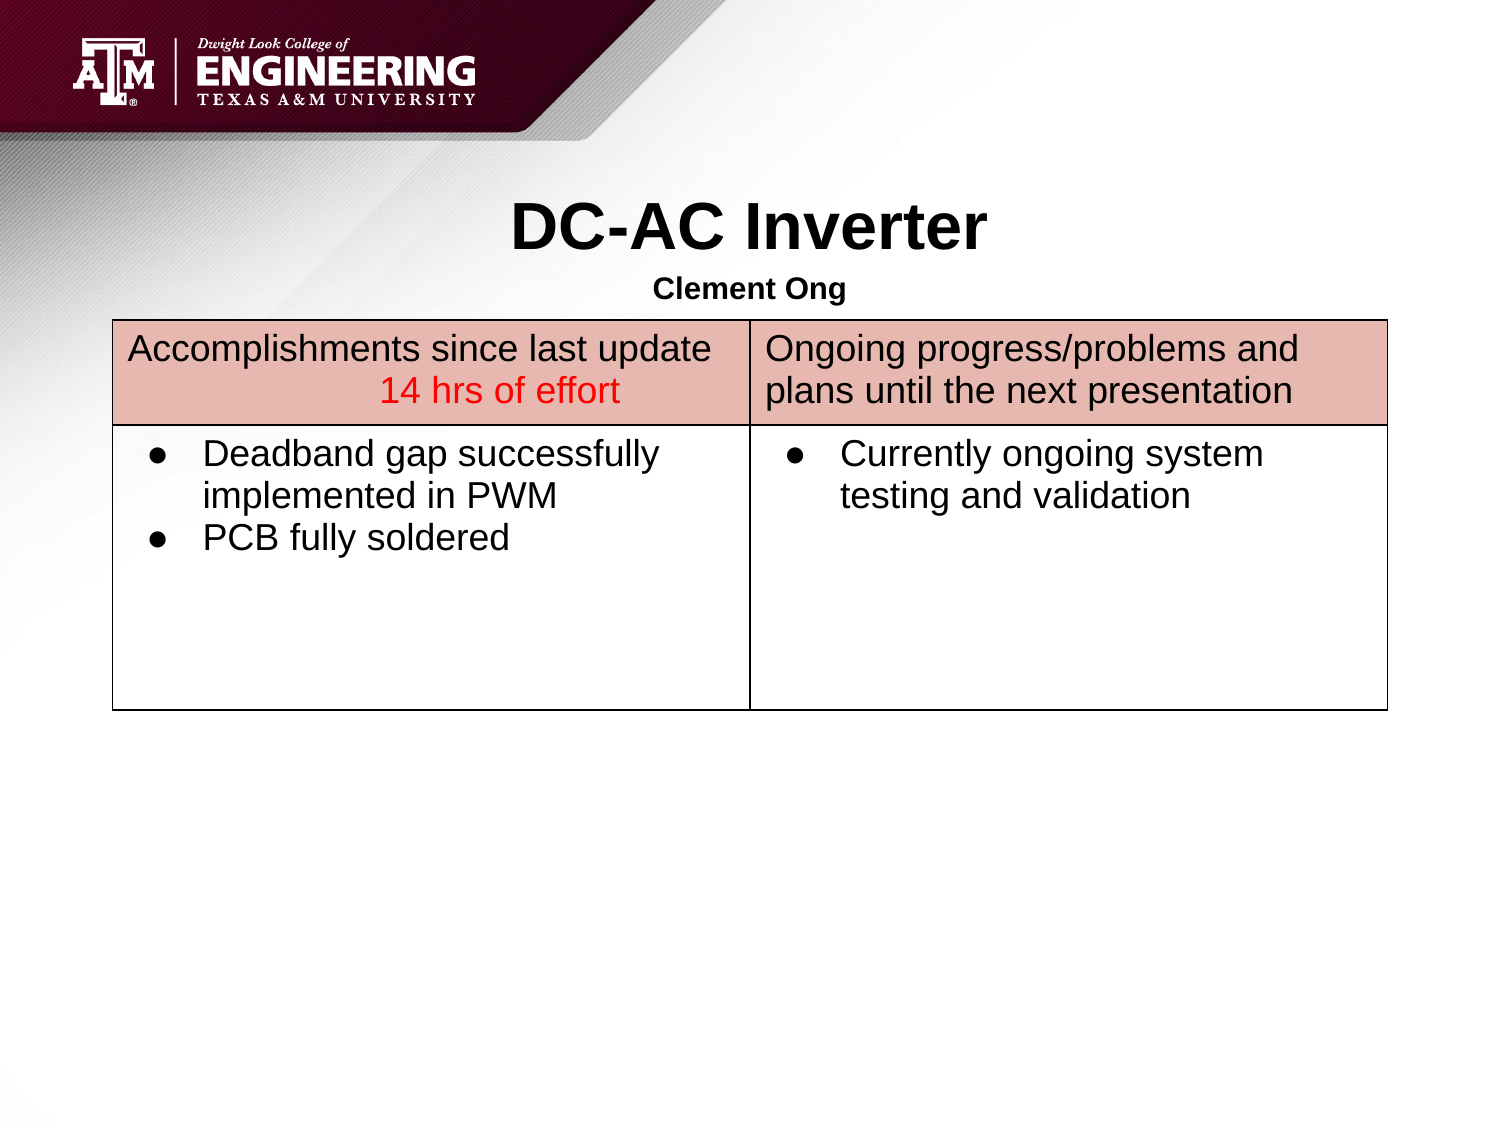

# DC-AC Inverter
Clement Ong
| Accomplishments since last update 14 hrs of effort | Ongoing progress/problems and plans until the next presentation |
| --- | --- |
| Deadband gap successfully implemented in PWM PCB fully soldered | Currently ongoing system testing and validation |